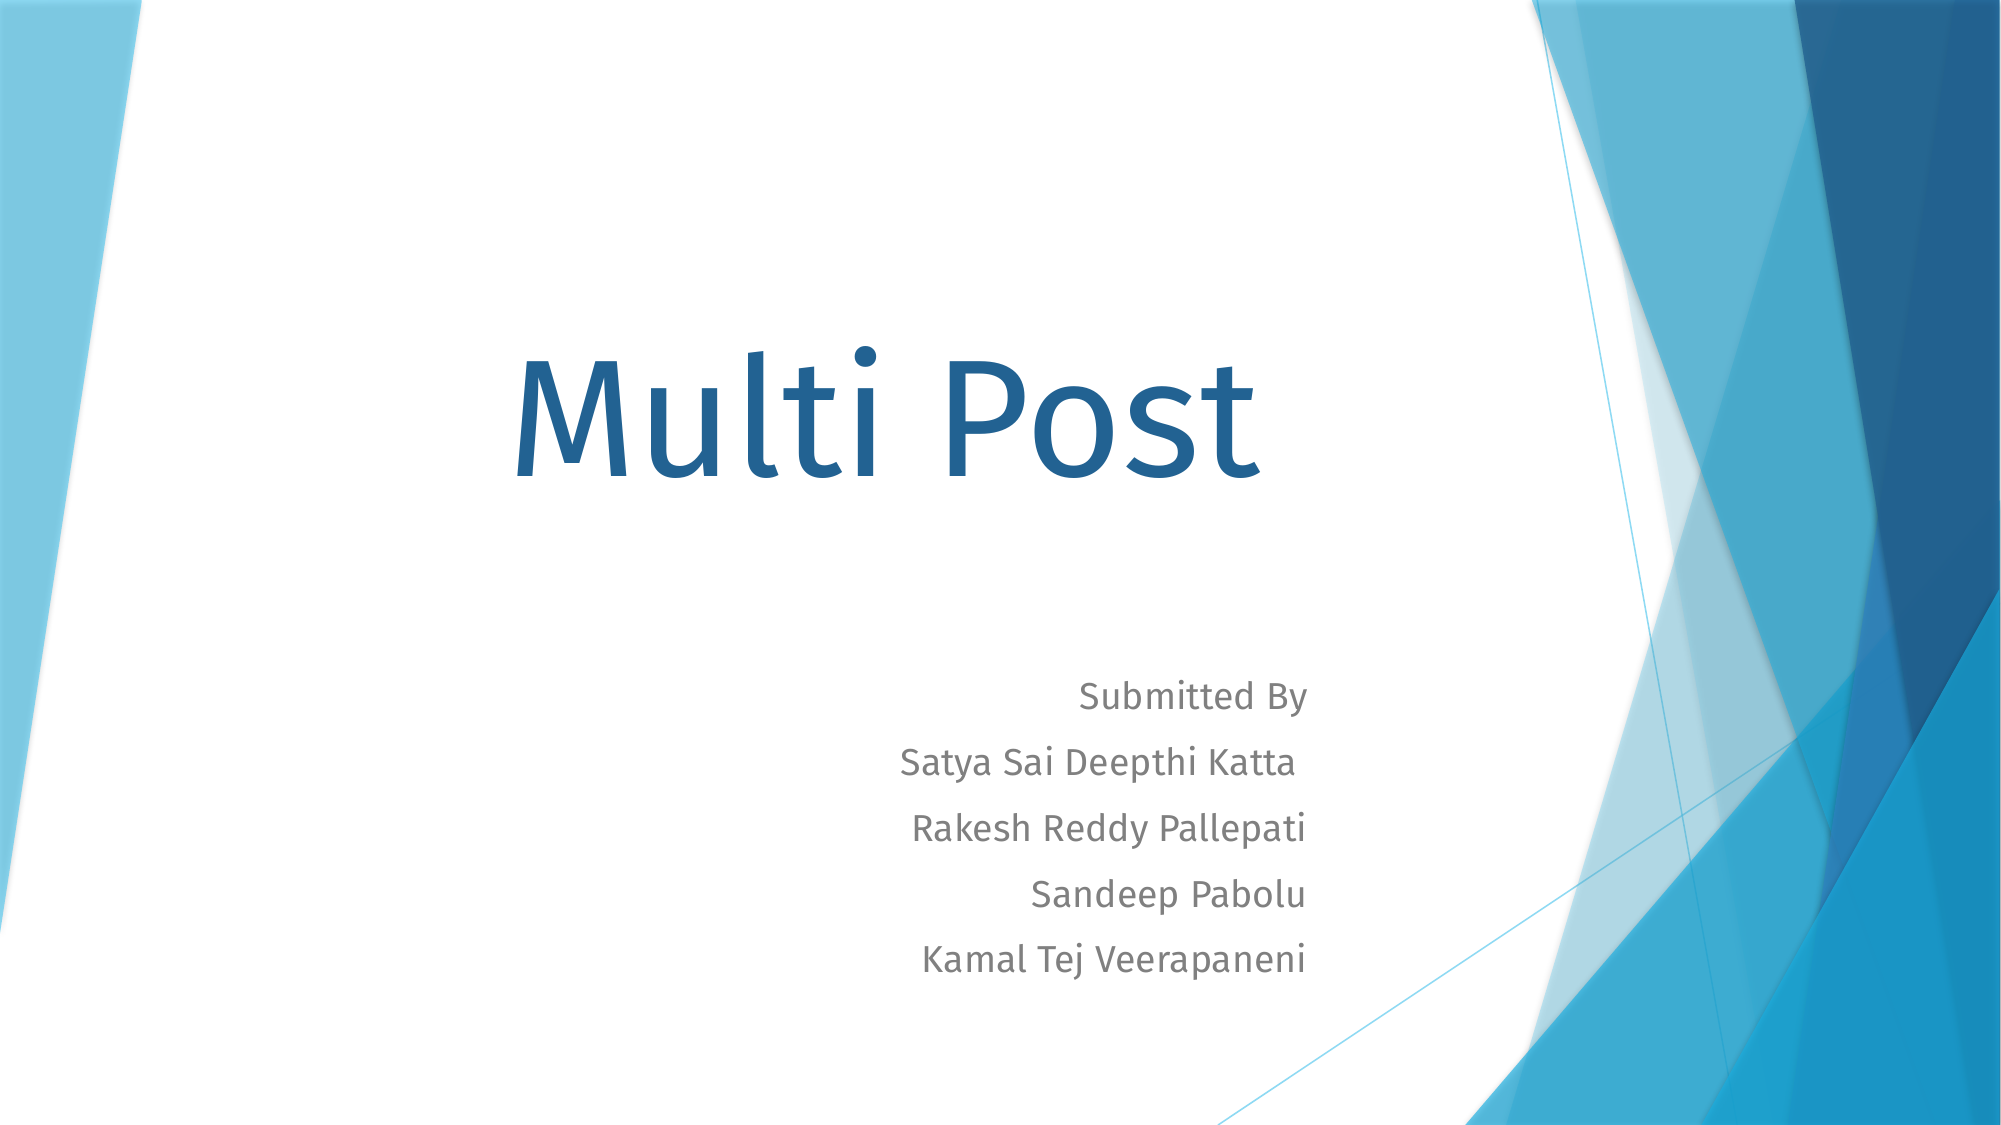

# Multi Post
Submitted By
Satya Sai Deepthi Katta
Rakesh Reddy Pallepati
Sandeep Pabolu
Kamal Tej Veerapaneni